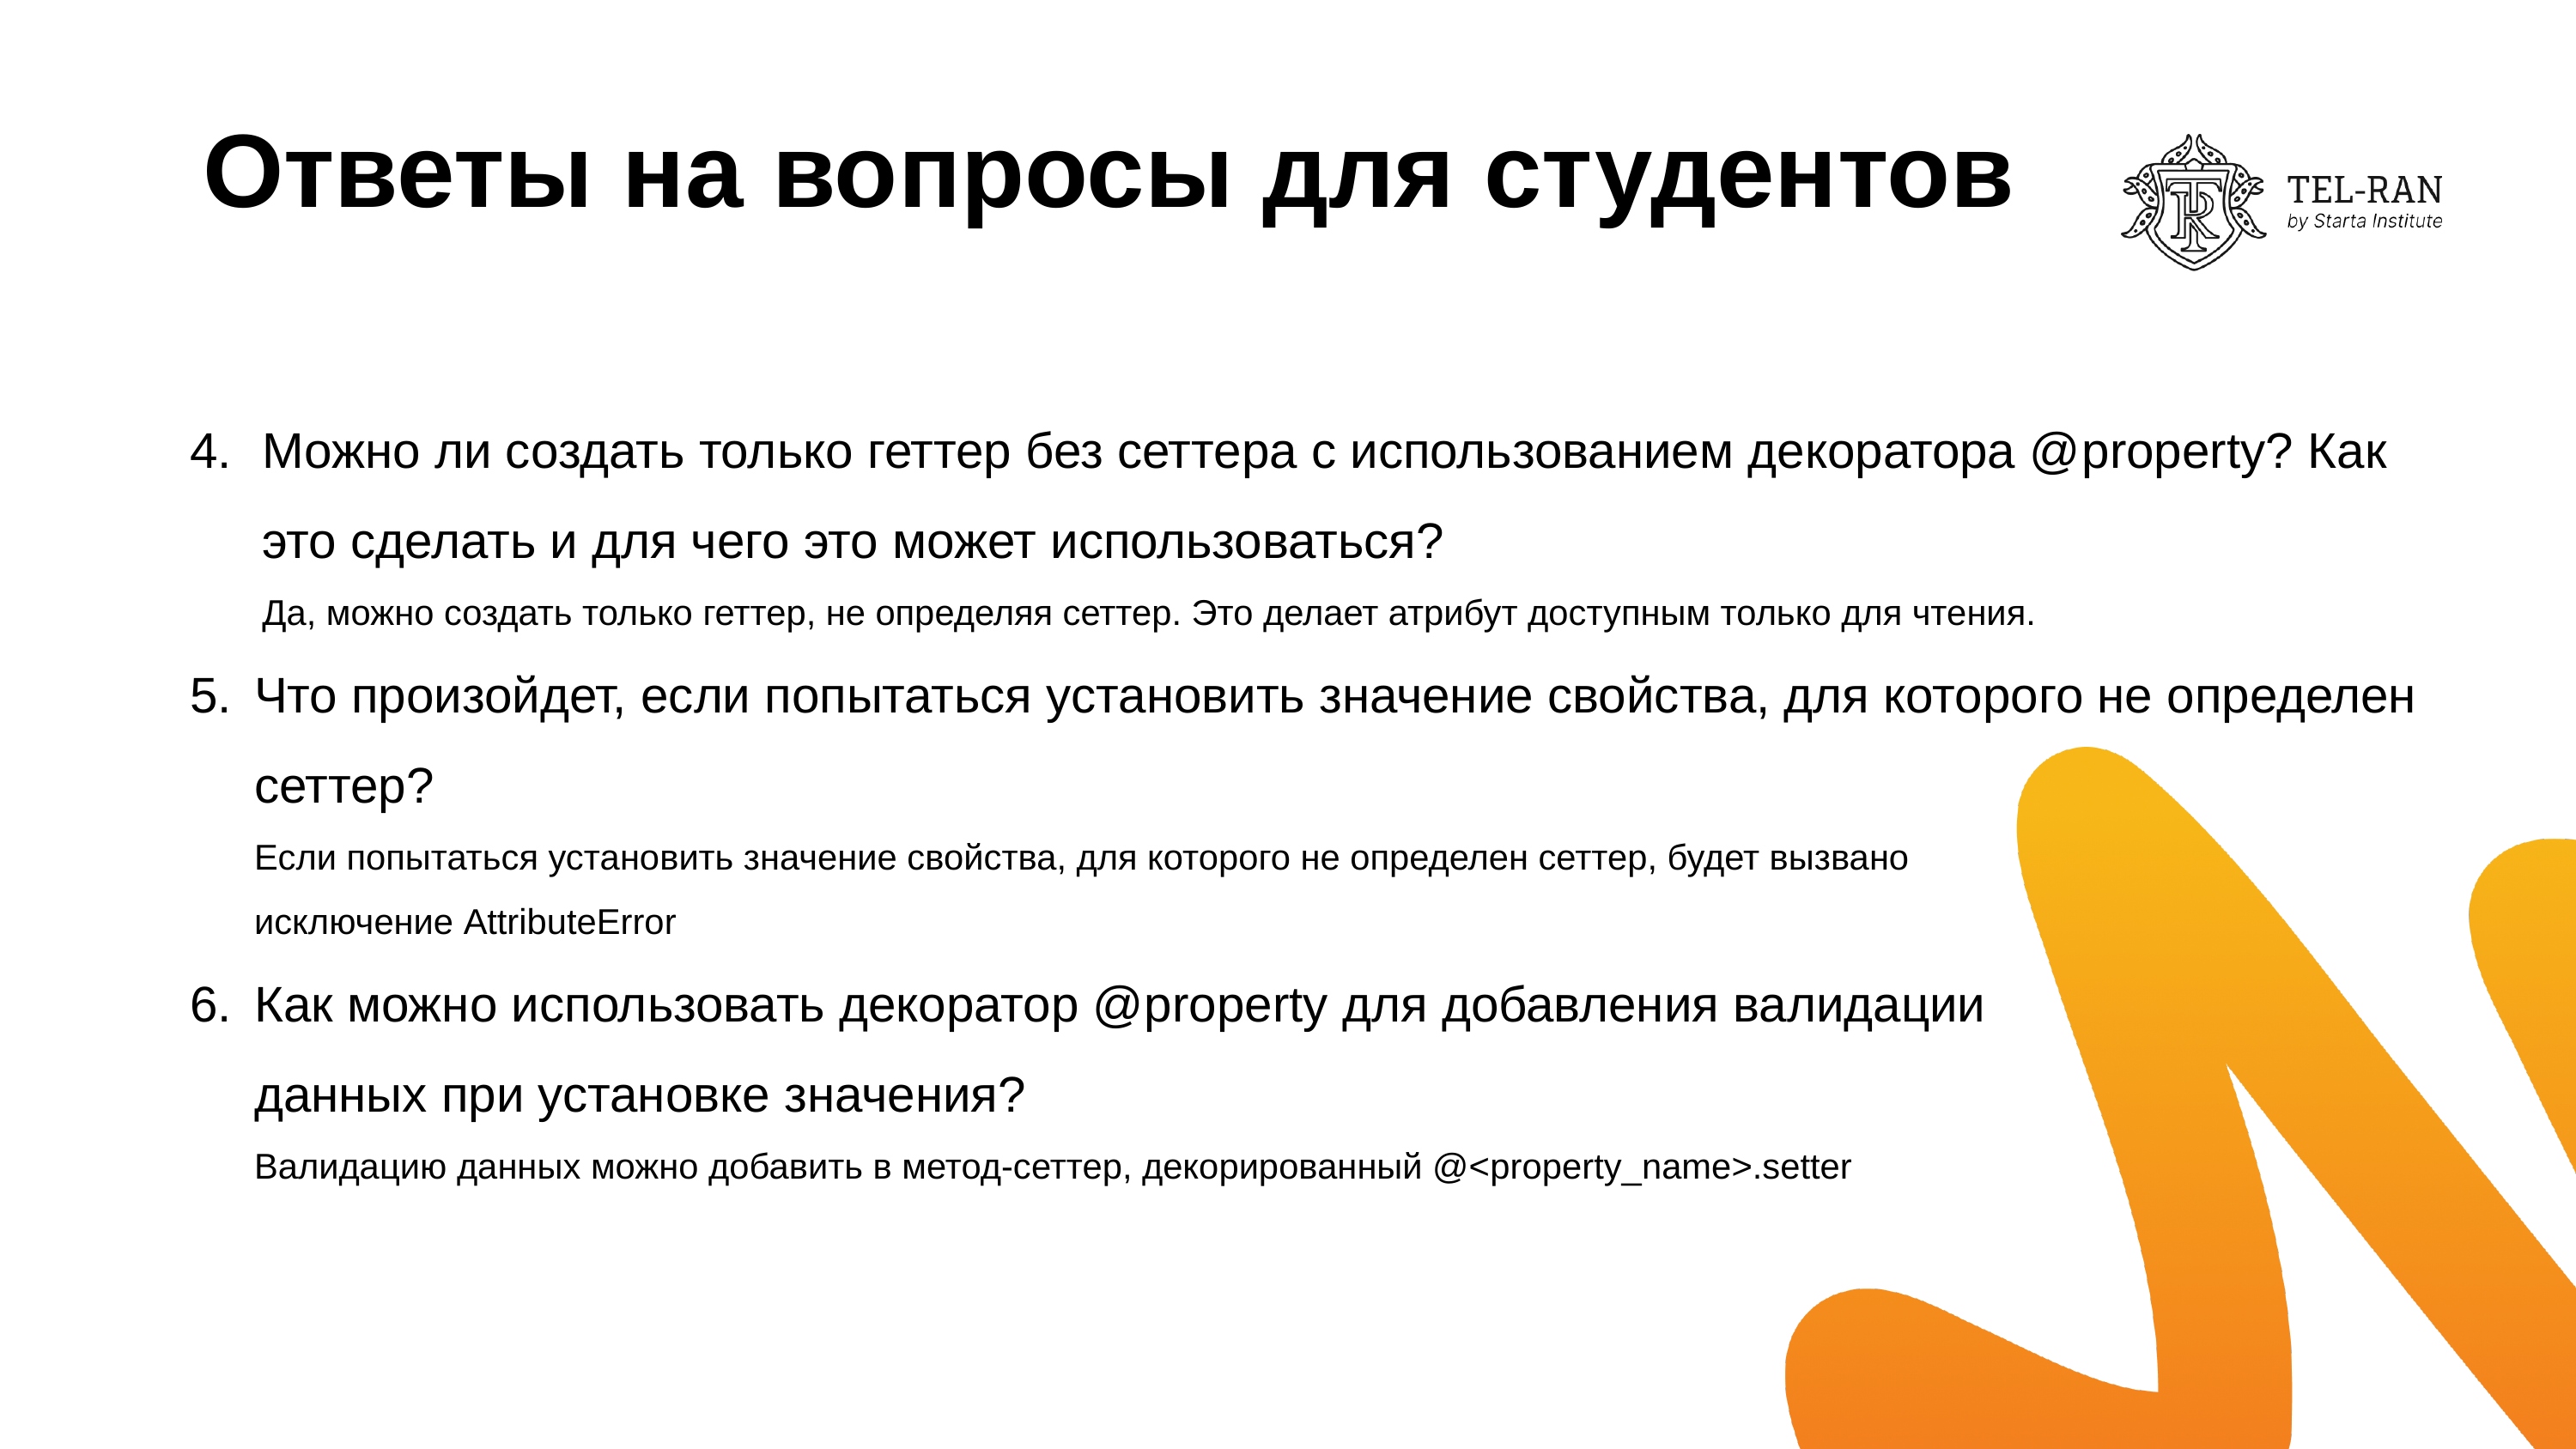

# Ответы на вопросы для студентов
Можно ли создать только геттер без сеттера с использованием декоратора @property? Как это сделать и для чего это может использоваться?
Да, можно создать только геттер, не определяя сеттер. Это делает атрибут доступным только для чтения.
Что произойдет, если попытаться установить значение свойства, для которого не определен сеттер?
Если попытаться установить значение свойства, для которого не определен сеттер, будет вызвано
исключение AttributeError
Как можно использовать декоратор @property для добавления валидации
данных при установке значения?
Валидацию данных можно добавить в метод-сеттер, декорированный @<property_name>.setter